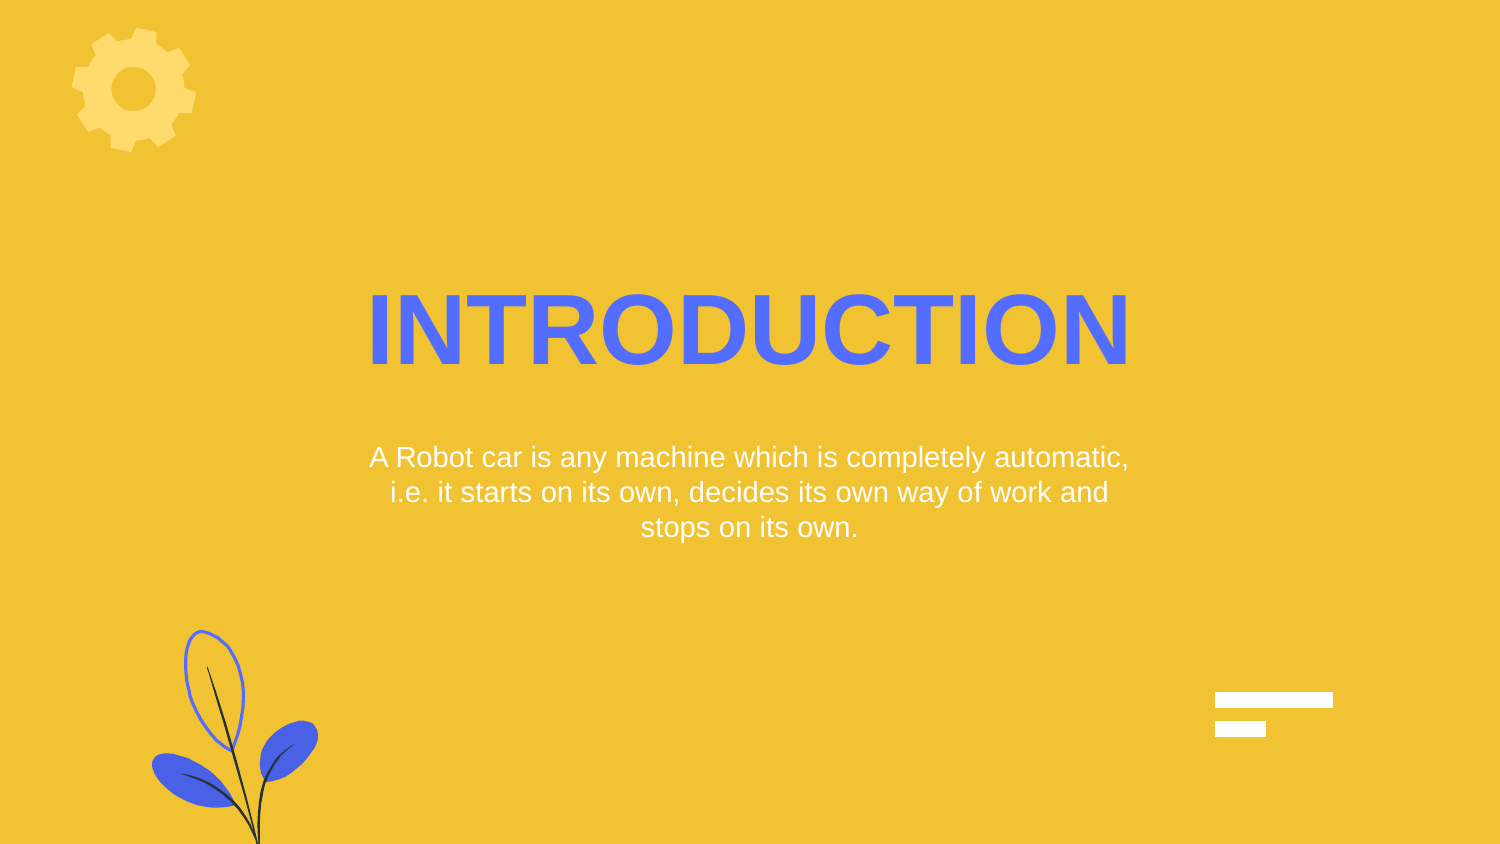

# INTRODUCTION
A Robot car is any machine which is completely automatic, i.e. it starts on its own, decides its own way of work and stops on its own.